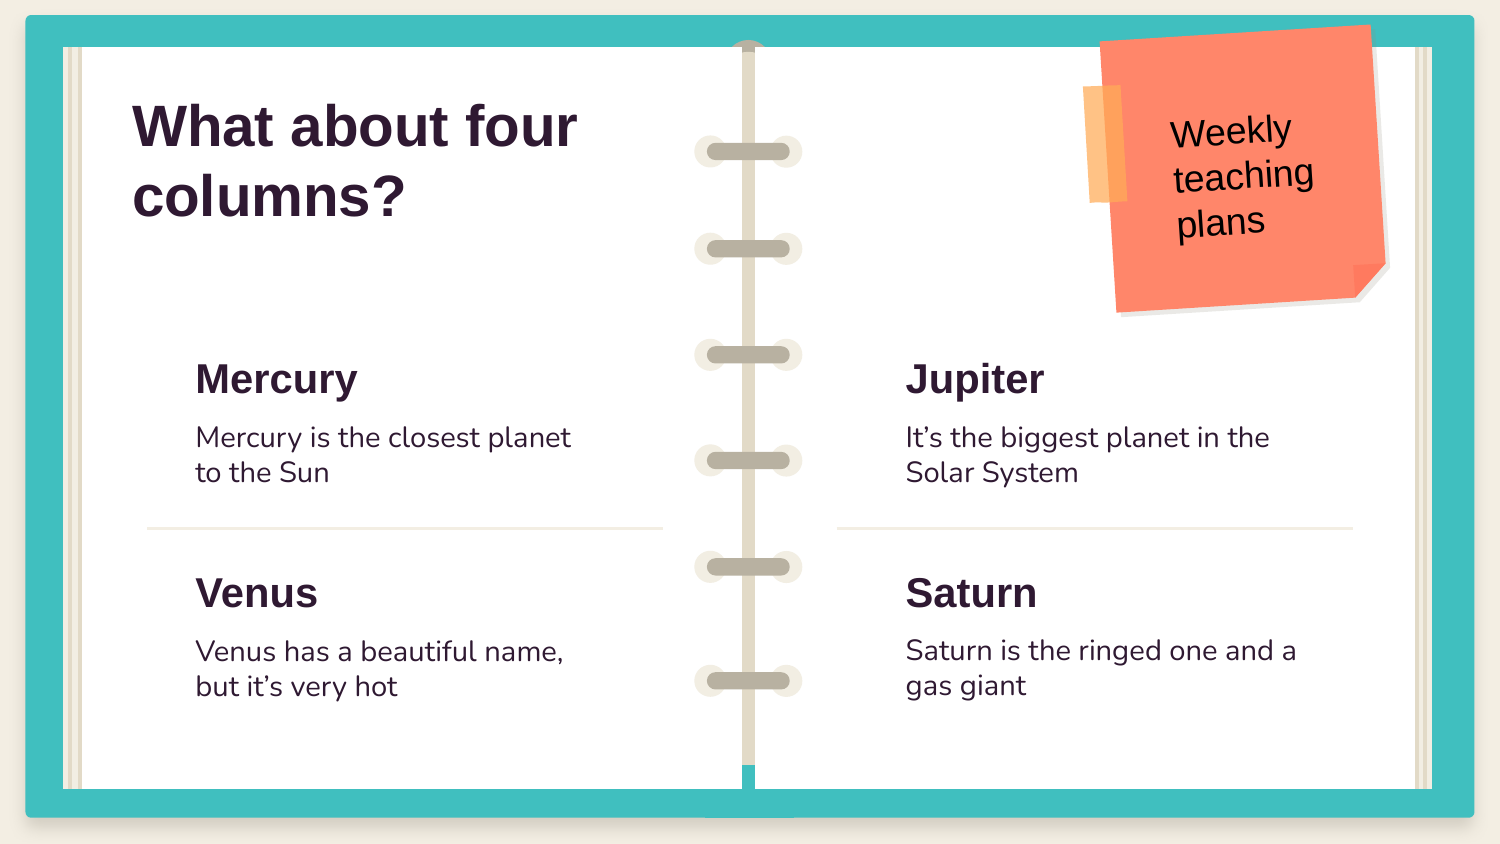

# What about four columns?
Weekly teaching plans
Mercury
Jupiter
Mercury is the closest planet to the Sun
It’s the biggest planet in the Solar System
Venus
Saturn
Saturn is the ringed one and a gas giant
Venus has a beautiful name, but it’s very hot